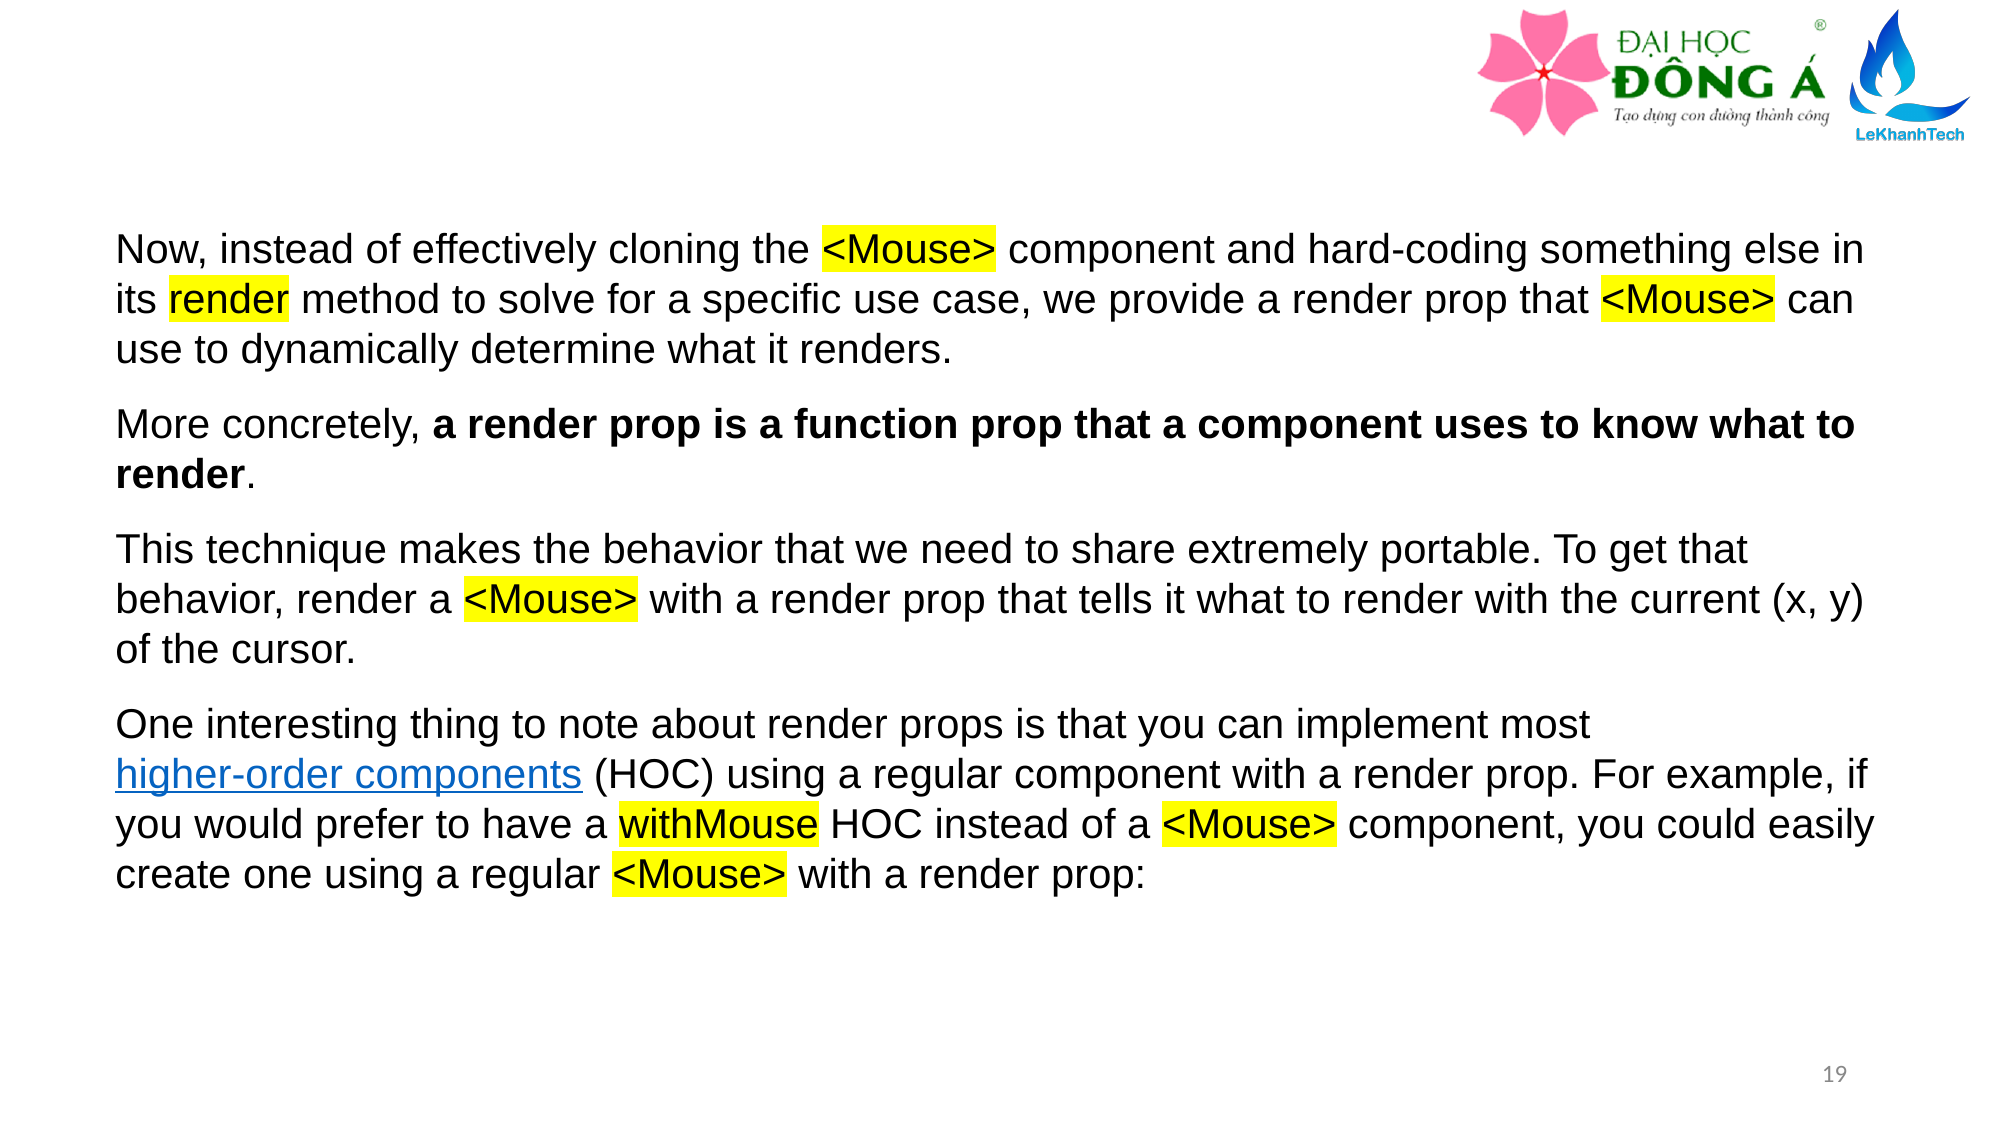

Now, instead of effectively cloning the <Mouse> component and hard-coding something else in its render method to solve for a specific use case, we provide a render prop that <Mouse> can use to dynamically determine what it renders.
More concretely, a render prop is a function prop that a component uses to know what to render.
This technique makes the behavior that we need to share extremely portable. To get that behavior, render a <Mouse> with a render prop that tells it what to render with the current (x, y) of the cursor.
One interesting thing to note about render props is that you can implement most higher-order components (HOC) using a regular component with a render prop. For example, if you would prefer to have a withMouse HOC instead of a <Mouse> component, you could easily create one using a regular <Mouse> with a render prop:
19